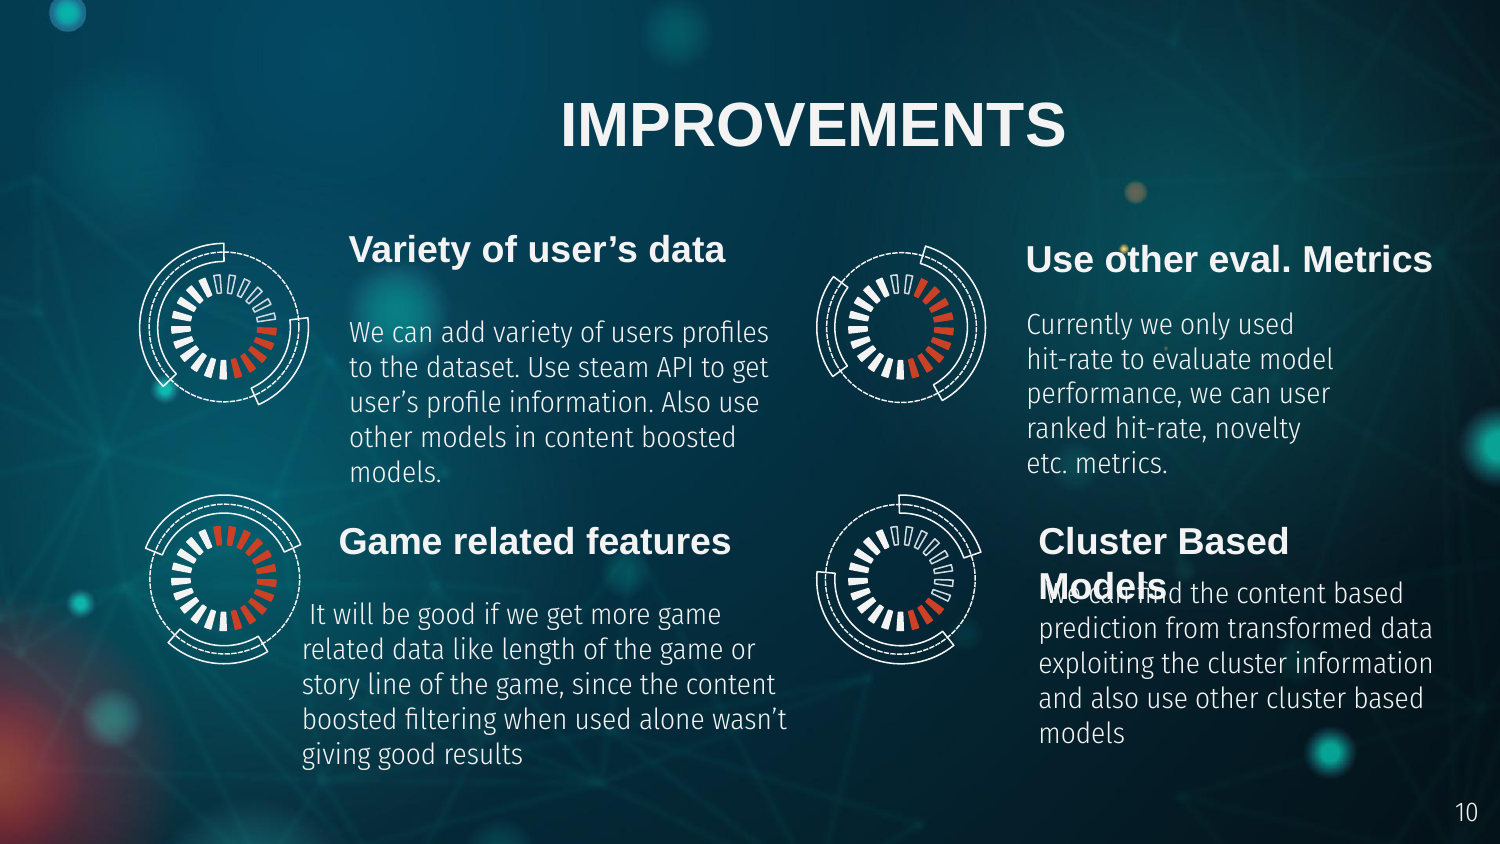

# IMPROVEMENTS

Variety of user’s data

Use other eval. Metrics
Currently we only used hit-rate to evaluate model performance, we can user ranked hit-rate, novelty etc. metrics.

We can add variety of users profiles to the dataset. Use steam API to get user’s profile information. Also use other models in content boosted models.

Cluster Based Models
Game related features

 We can find the content based prediction from transformed data exploiting the cluster information and also use other cluster based models
 It will be good if we get more game related data like length of the game or story line of the game, since the content boosted filtering when used alone wasn’t giving good results
10